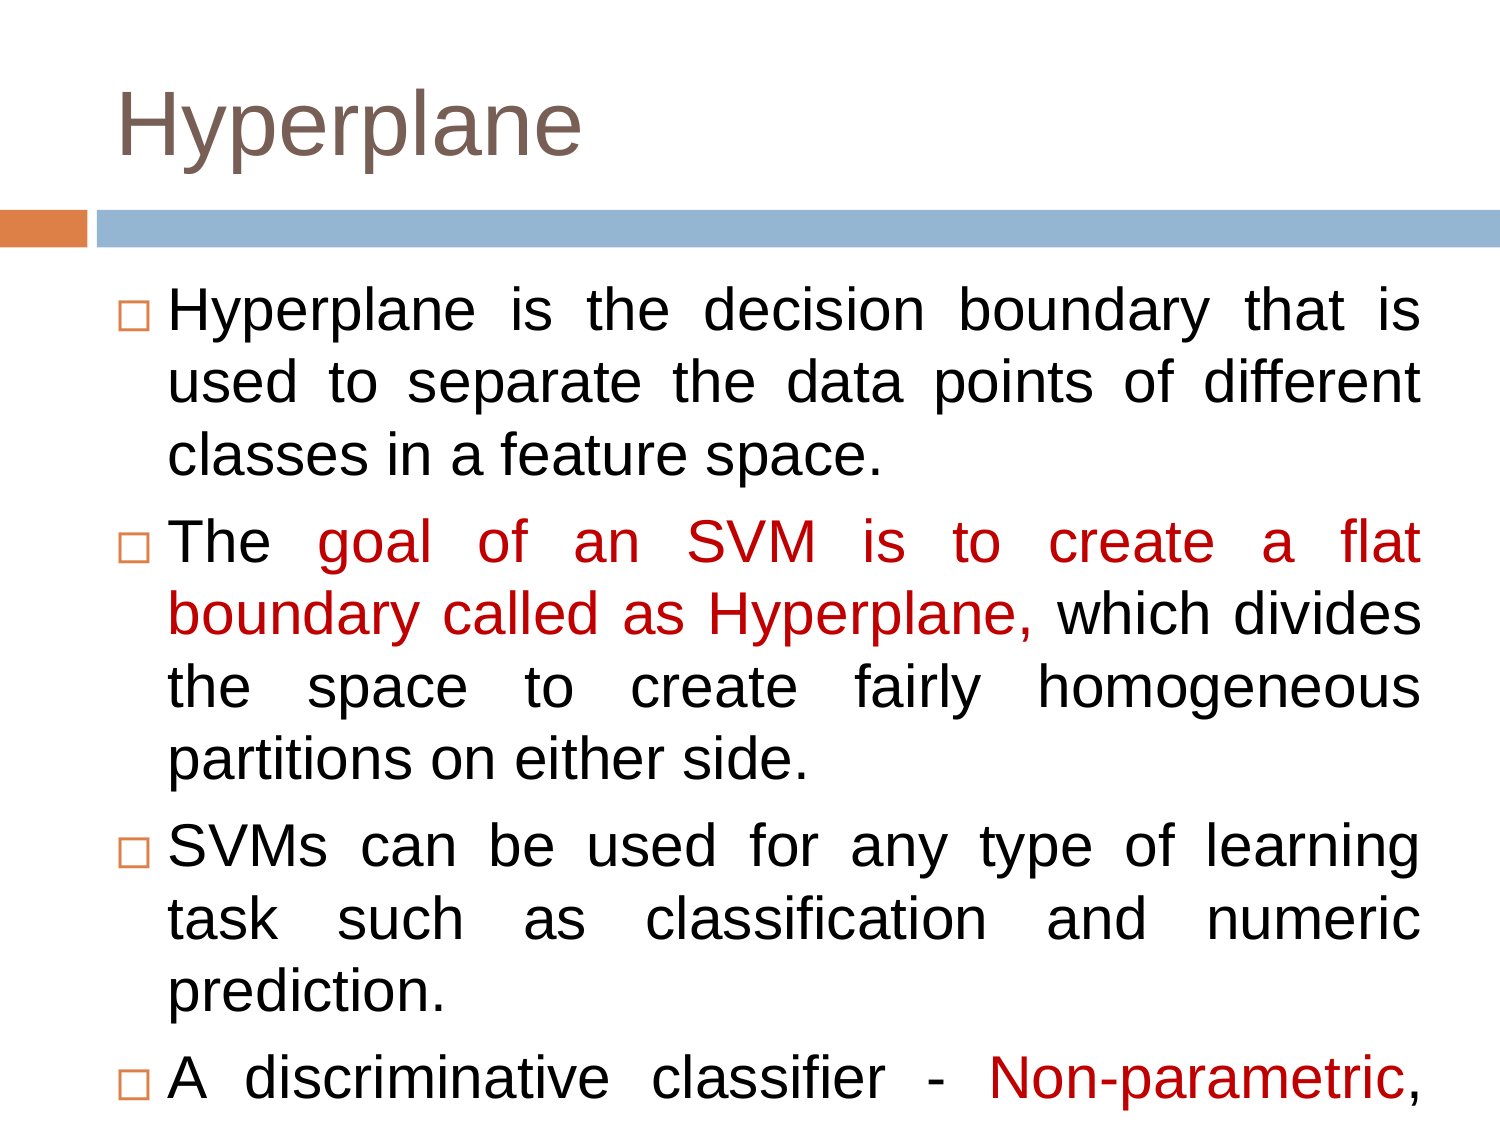

# Hyperplane
Hyperplane is the decision boundary that is used to separate the data points of different classes in a feature space.
The goal of an SVM is to create a flat boundary called as Hyperplane, which divides the space to create fairly homogeneous partitions on either side.
SVMs can be used for any type of learning task such as classification and numeric prediction.
A discriminative classifier - Non-parametric, Inductive.